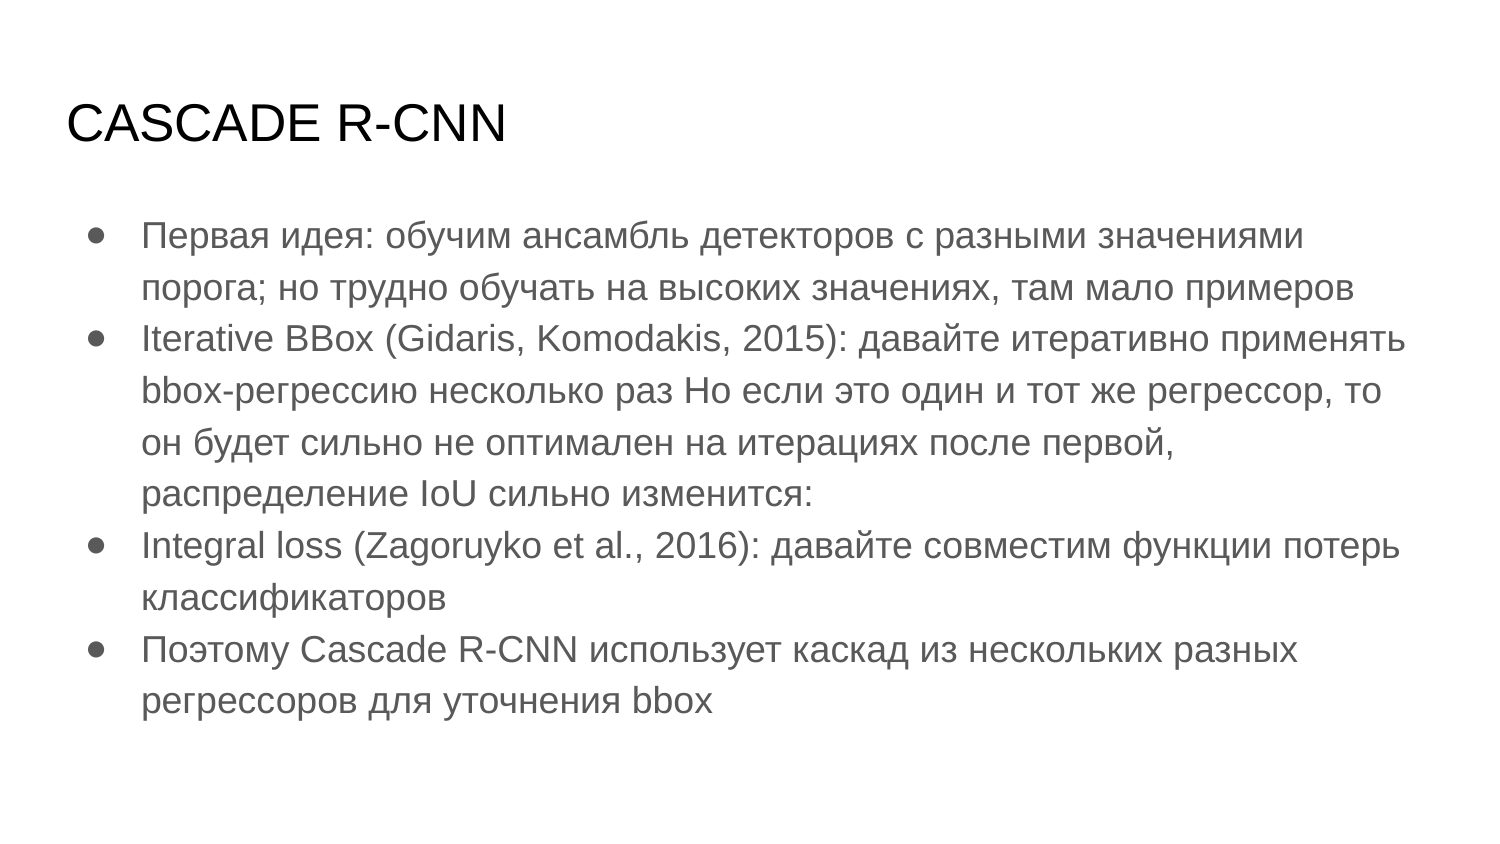

# CASCADE R-CNN

Первая идея: обучим ансамбль детекторов с разными значениями порога; но трудно обучать на высоких значениях, там мало примеров
Iterative BBox (Gidaris, Komodakis, 2015): давайте итеративно применять bbox-регрессию несколько раз Но если это один и тот же регрессор, то он будет сильно не оптимален на итерациях после первой, распределение IoU сильно изменится:
Integral loss (Zagoruyko et al., 2016): давайте совместим функции потерь классификаторов
Поэтому Cascade R-CNN использует каскад из нескольких разных регрессоров для уточнения bbox